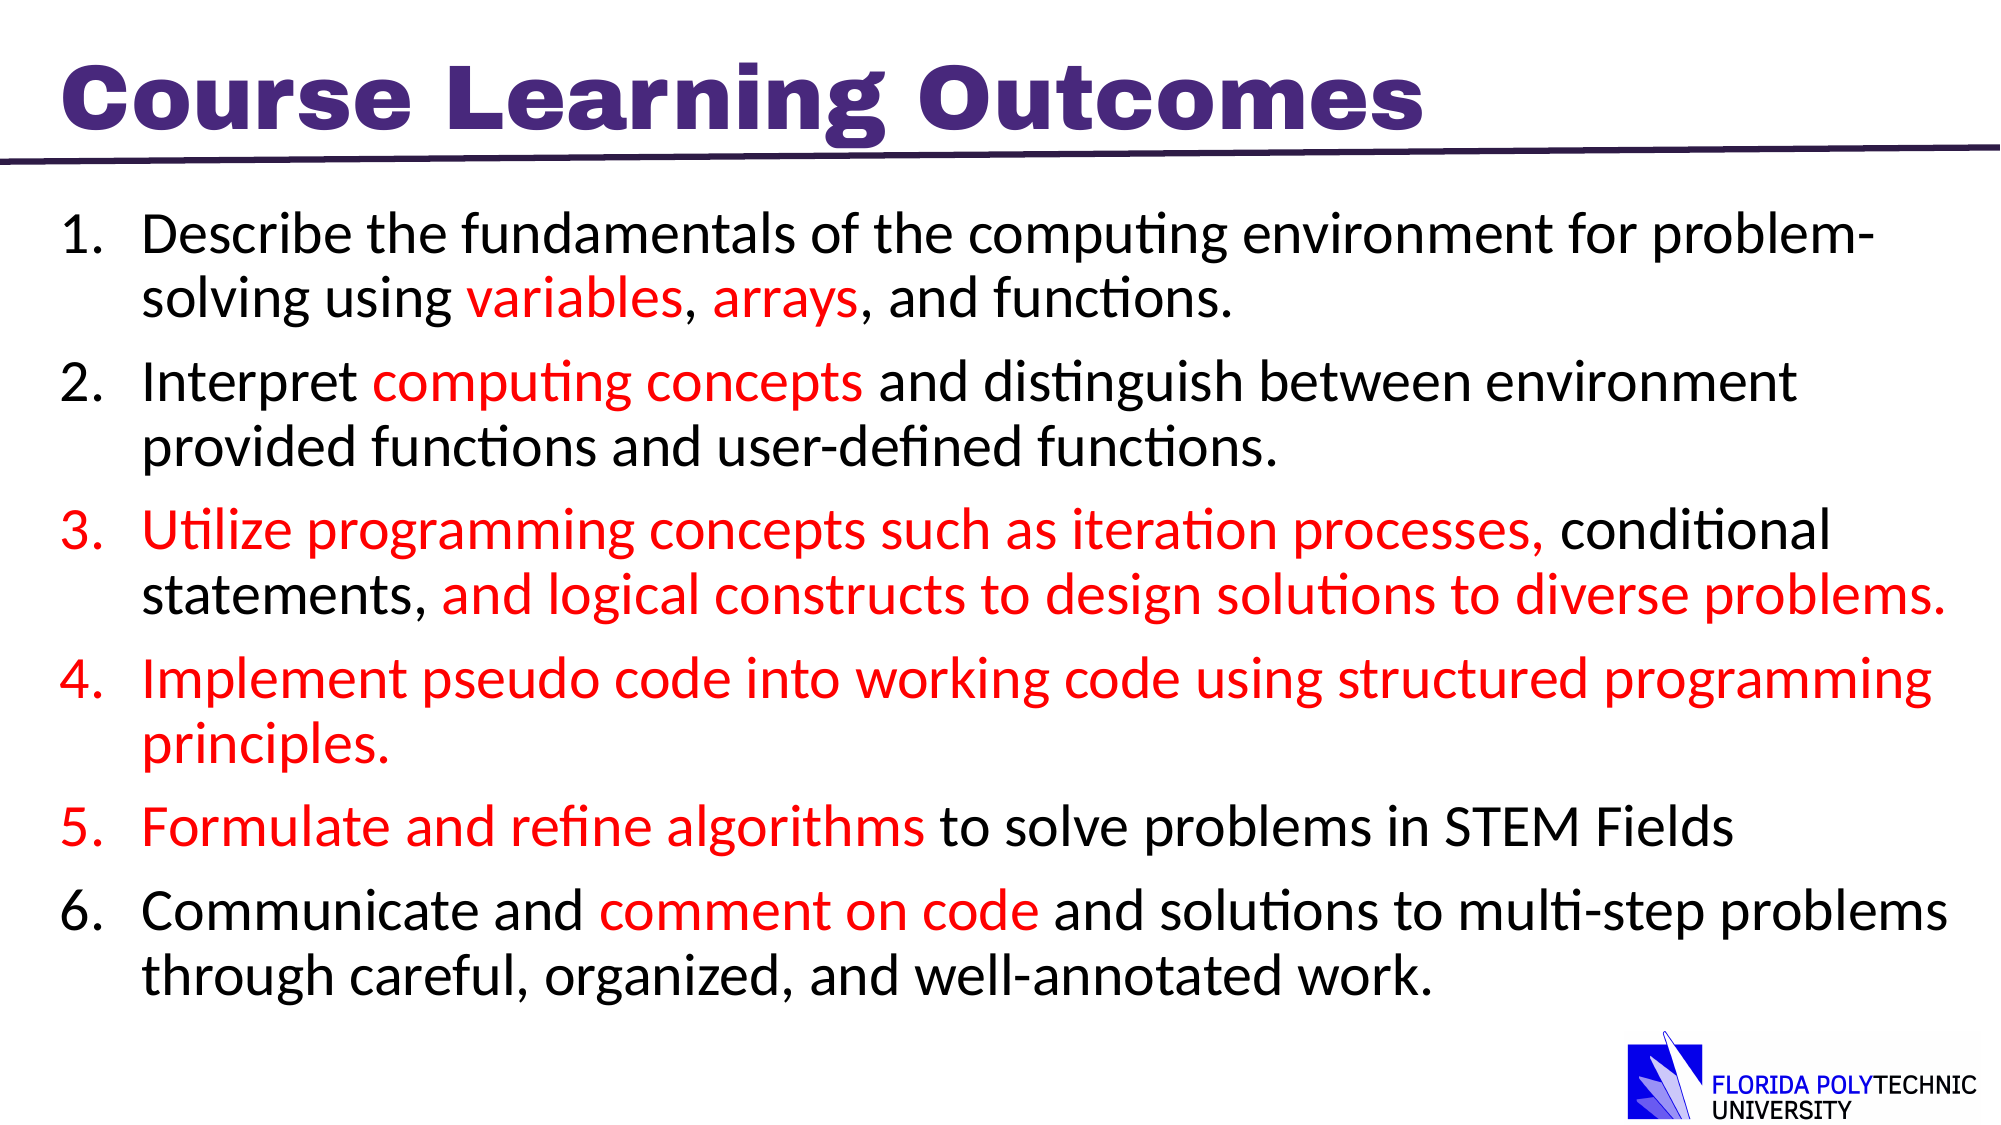

# Course Learning Outcomes
Describe the fundamentals of the computing environment for problem-solving using variables, arrays, and functions.
Interpret computing concepts and distinguish between environment provided functions and user-defined functions.
Utilize programming concepts such as iteration processes, conditional statements, and logical constructs to design solutions to diverse problems.
Implement pseudo code into working code using structured programming principles.
Formulate and refine algorithms to solve problems in STEM Fields
Communicate and comment on code and solutions to multi-step problems through careful, organized, and well-annotated work.